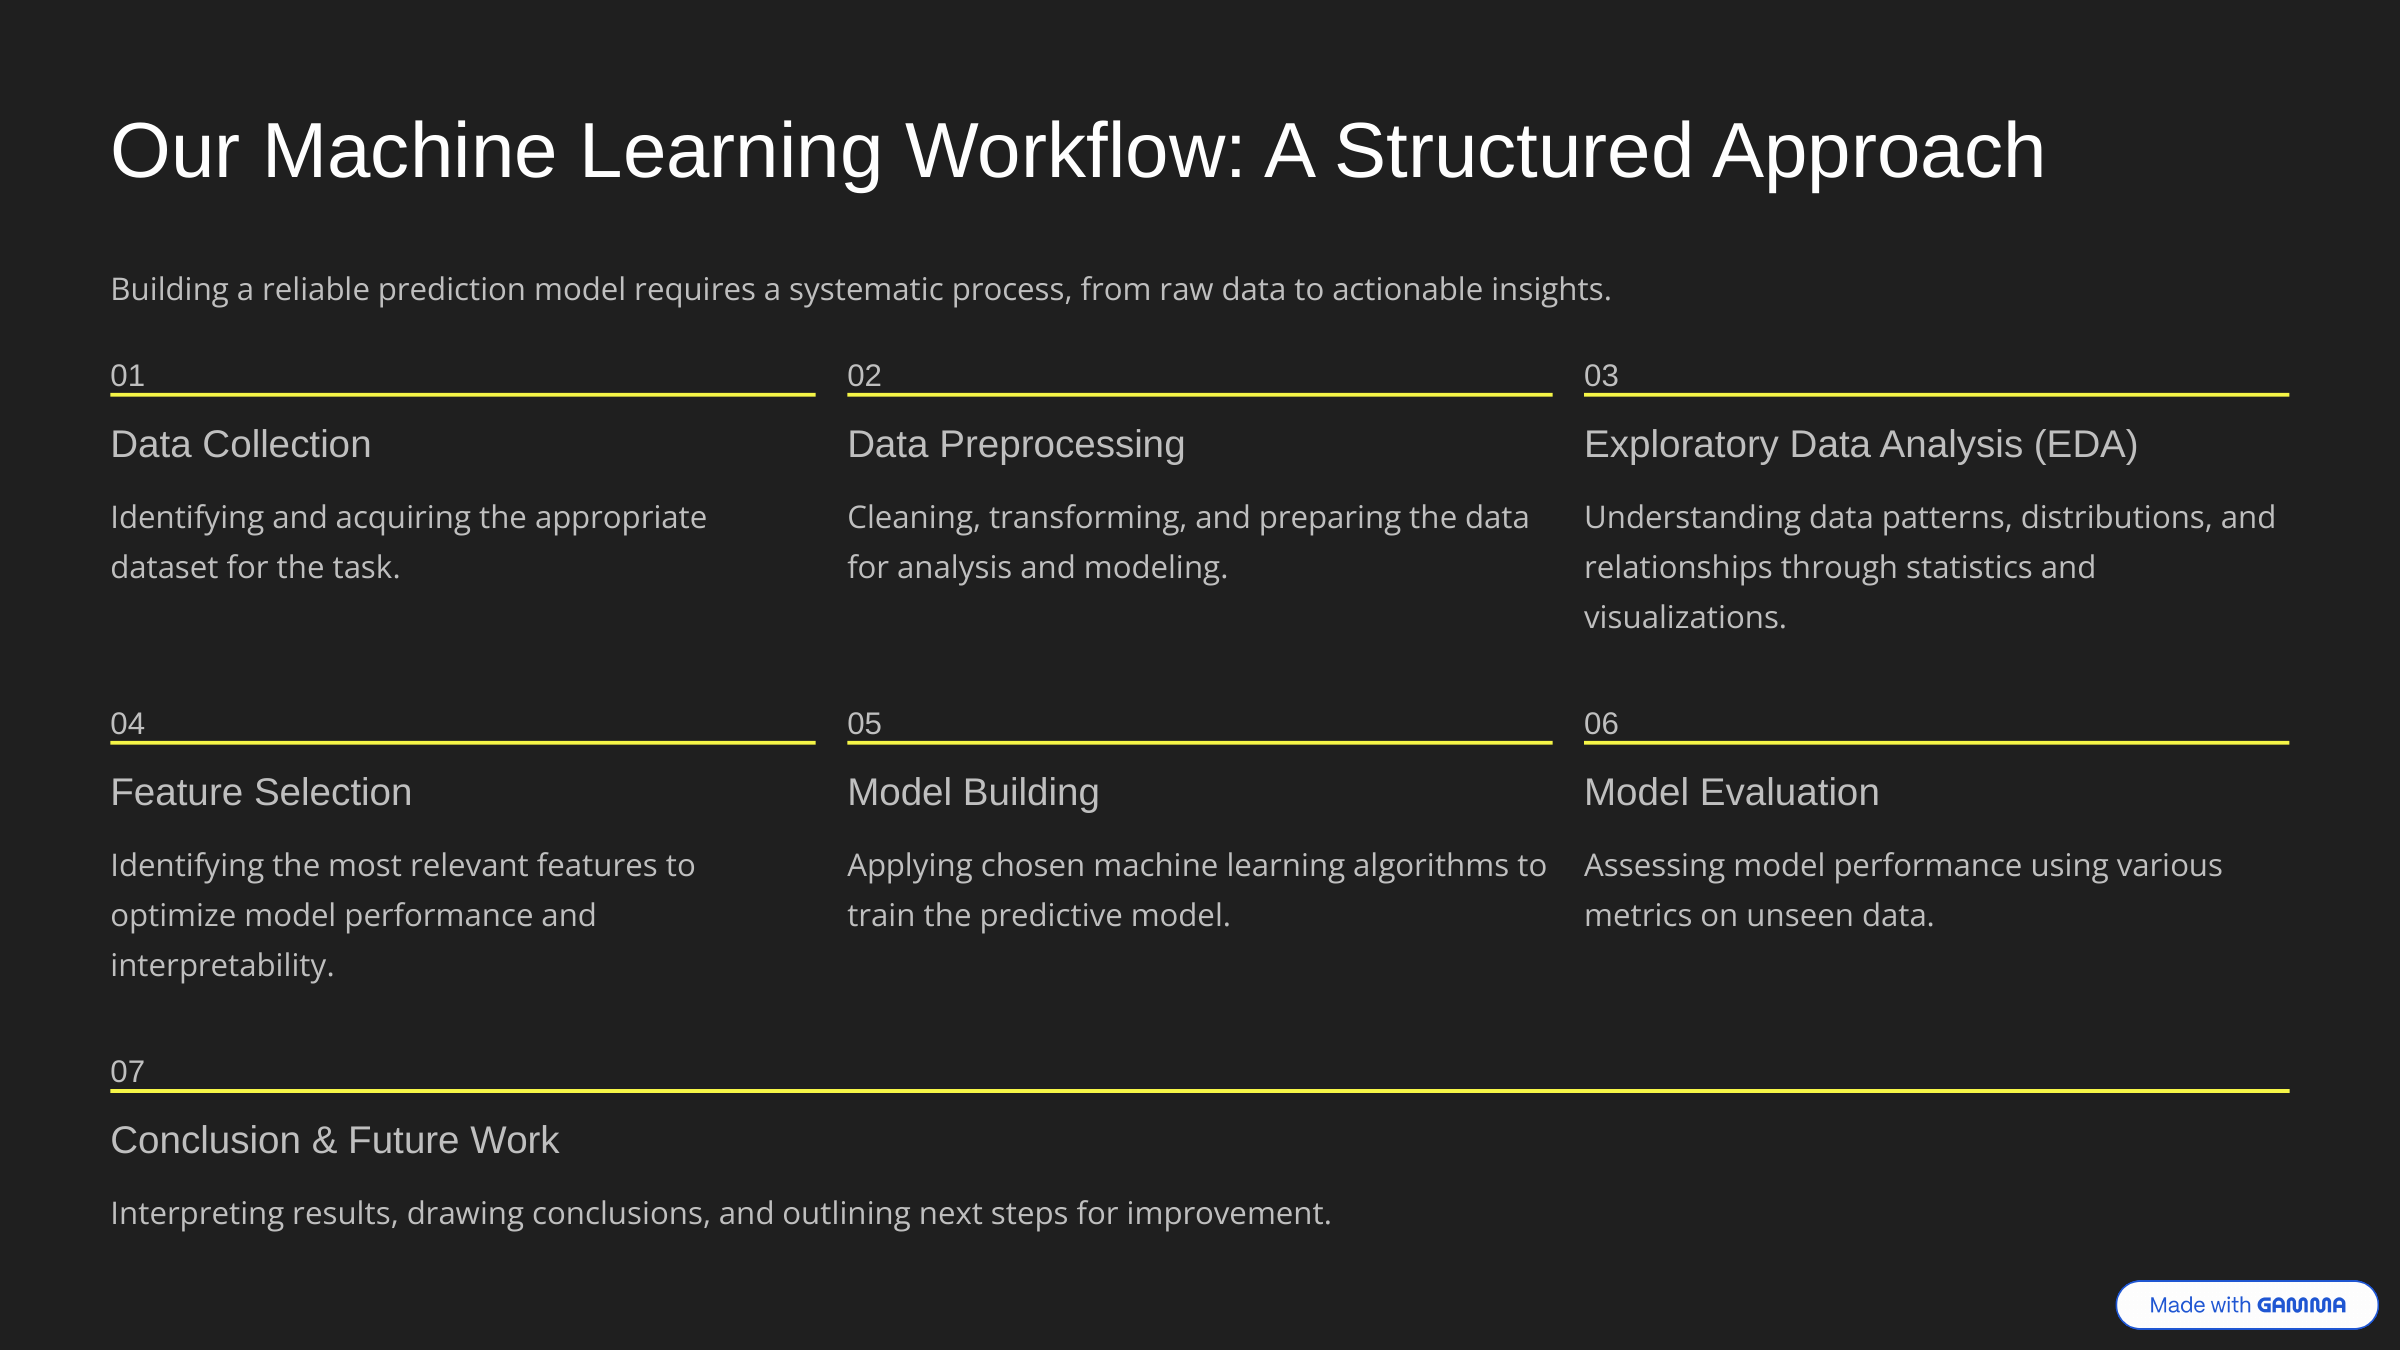

Our Machine Learning Workflow: A Structured Approach
Building a reliable prediction model requires a systematic process, from raw data to actionable insights.
01
02
03

Data Collection
Data Preprocessing
Exploratory Data Analysis (EDA)
Identifying and acquiring the appropriate dataset for the task.
Cleaning, transforming, and preparing the data for analysis and modeling.
Understanding data patterns, distributions, and relationships through statistics and visualizations.
04
05
06

Feature Selection
Model Building
Model Evaluation
Identifying the most relevant features to optimize model performance and interpretability.
Applying chosen machine learning algorithms to train the predictive model.
Assessing model performance using various metrics on unseen data.
07

Conclusion & Future Work
Interpreting results, drawing conclusions, and outlining next steps for improvement.